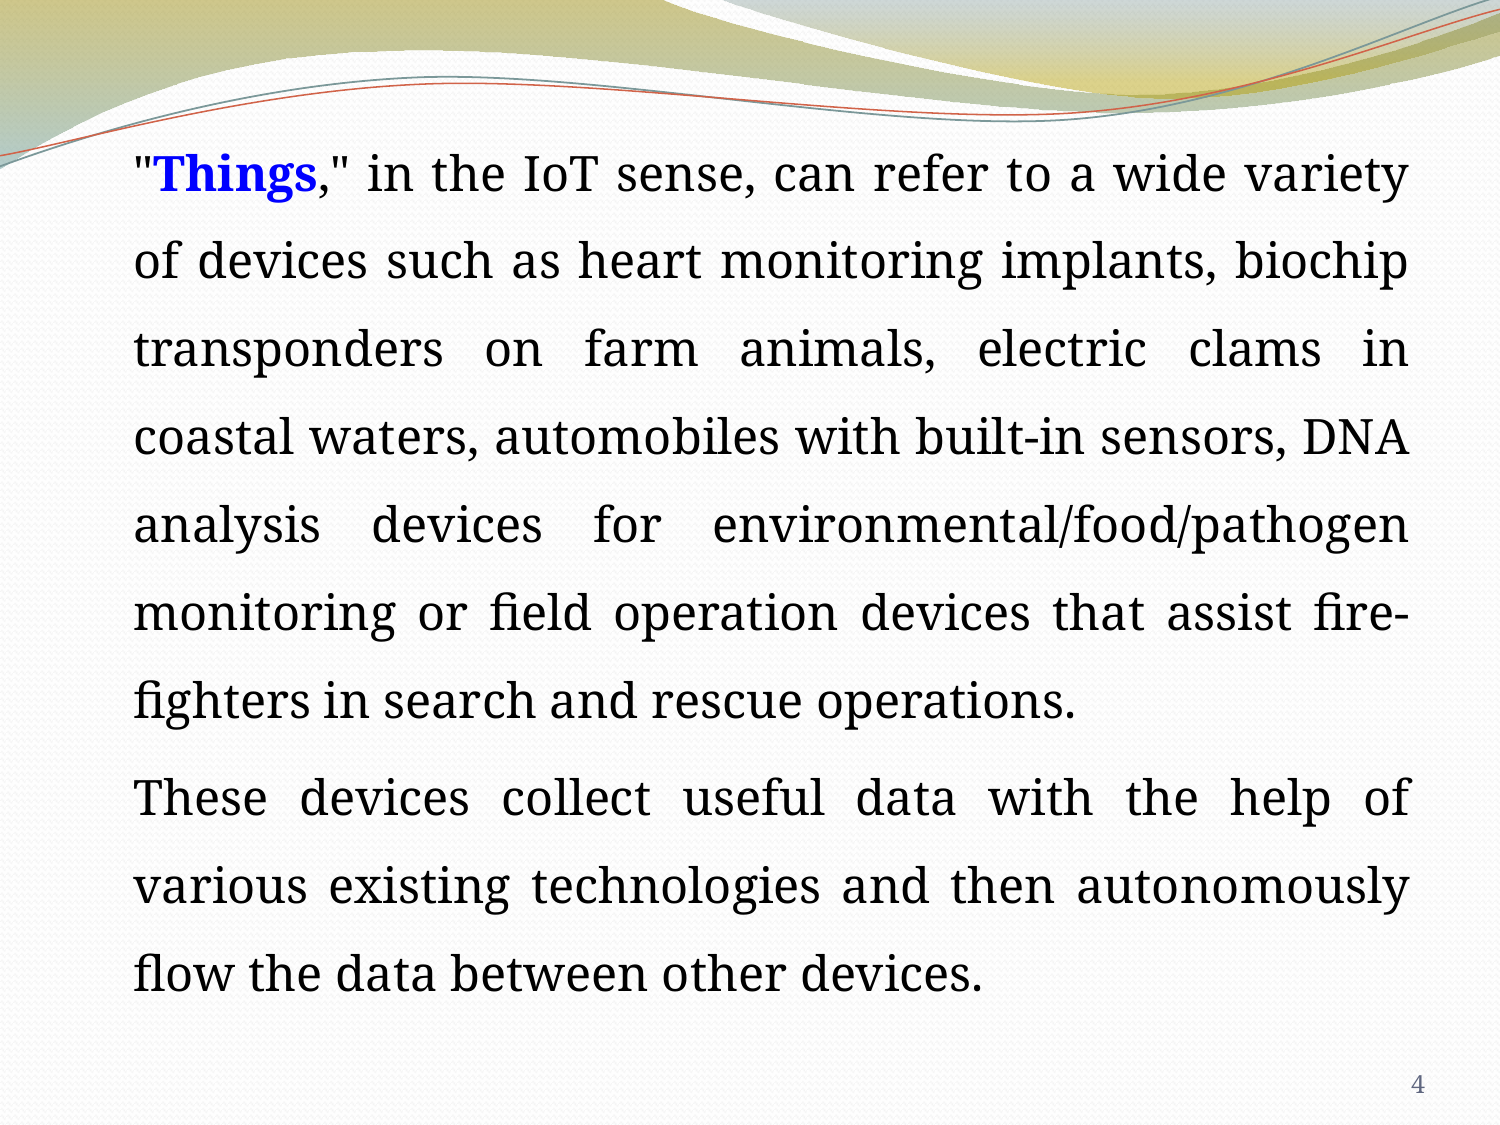

"Things," in the IoT sense, can refer to a wide variety of devices such as heart monitoring implants, biochip transponders on farm animals, electric clams in coastal waters, automobiles with built-in sensors, DNA analysis devices for environmental/food/pathogen monitoring or field operation devices that assist fire-fighters in search and rescue operations.
		These devices collect useful data with the help of various existing technologies and then autonomously flow the data between other devices.
4